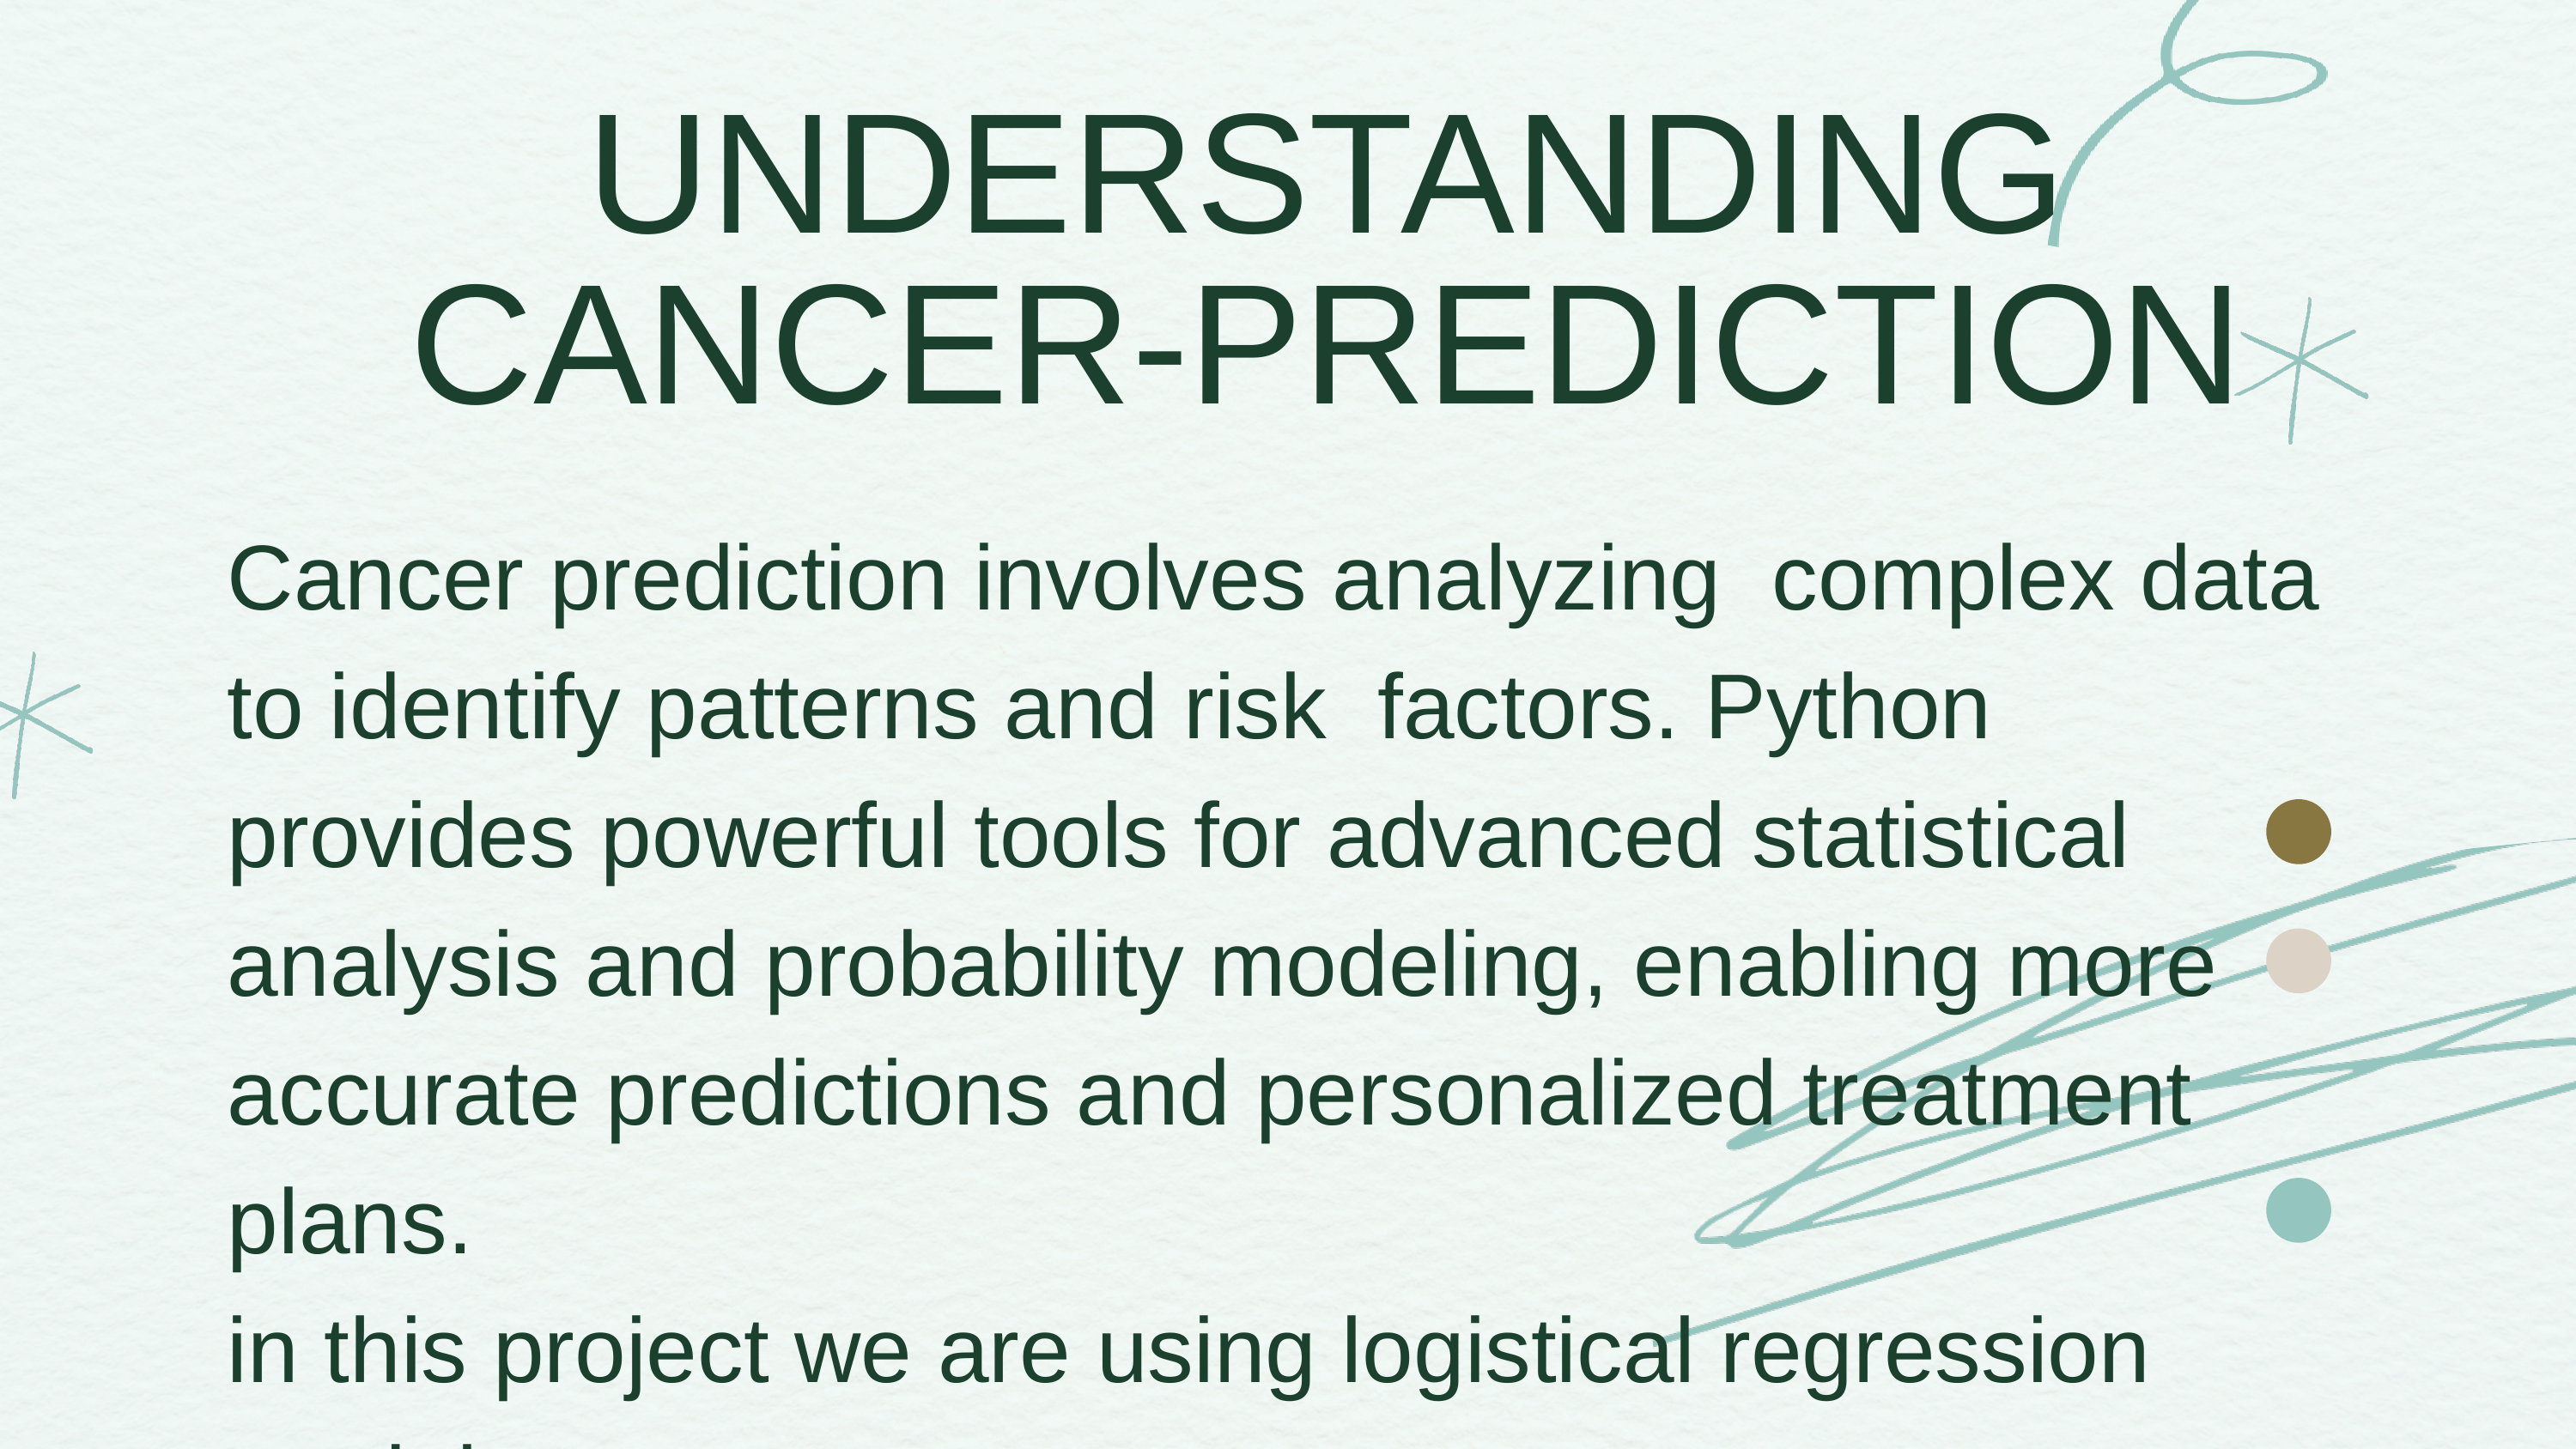

UNDERSTANDING CANCER-PREDICTION

Cancer prediction involves analyzing  complex data to identify patterns and risk  factors. Python provides powerful tools for advanced statistical analysis and probability modeling, enabling more  accurate predictions and personalized treatment plans.
in this project we are using logistical regression model
for our prediction purpose